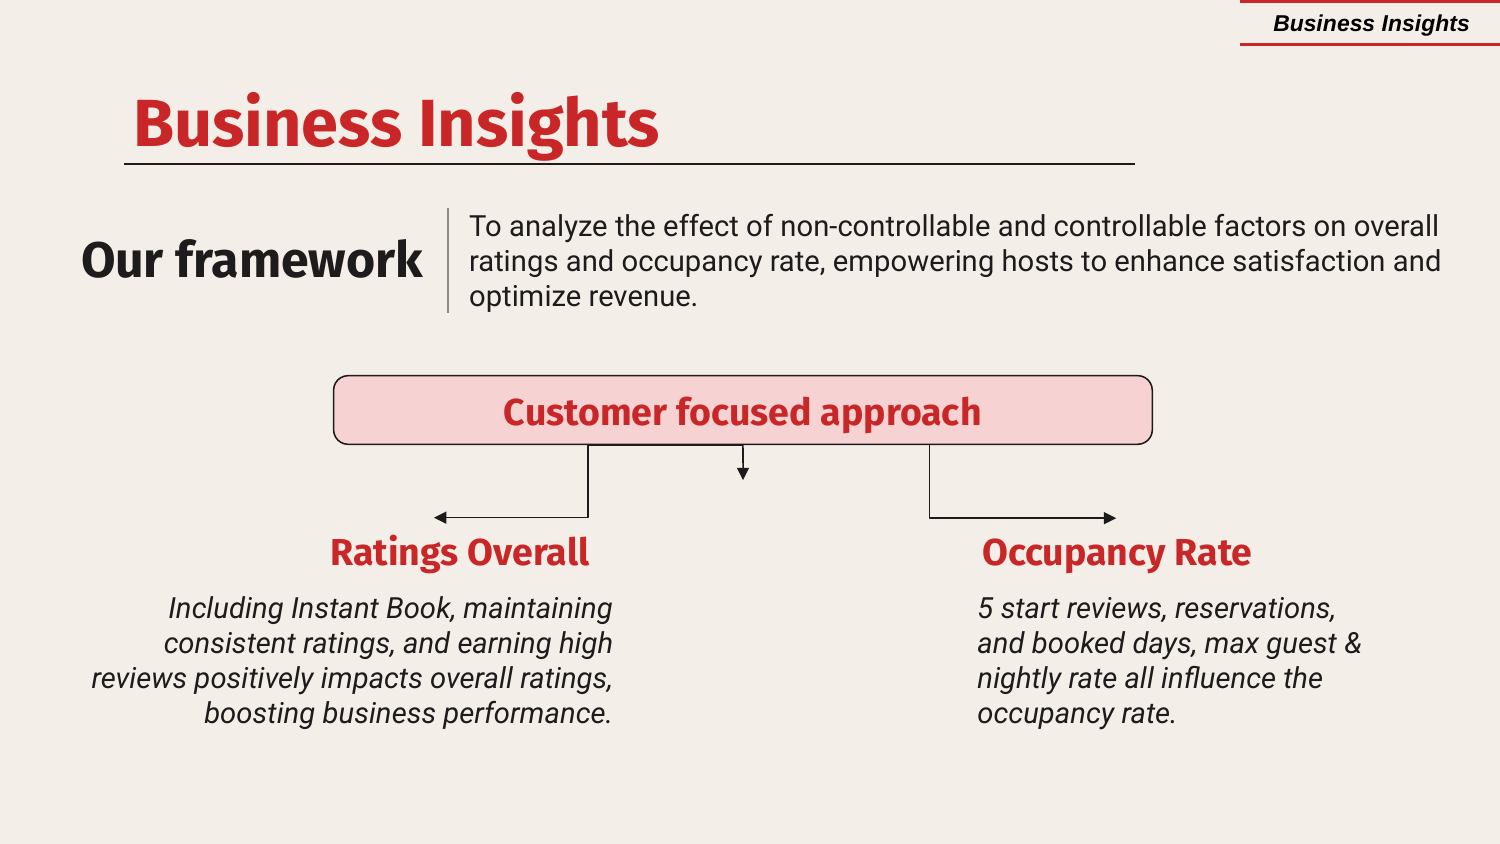

| Business Insights |
| --- |
# Business Insights
Our framework
To analyze the effect of non-controllable and controllable factors on overall ratings and occupancy rate, empowering hosts to enhance satisfaction and optimize revenue.
Customer focused approach
Ratings Overall
Occupancy Rate
Including Instant Book, maintaining consistent ratings, and earning high reviews positively impacts overall ratings, boosting business performance.
5 start reviews, reservations, and booked days, max guest & nightly rate all influence the occupancy rate.